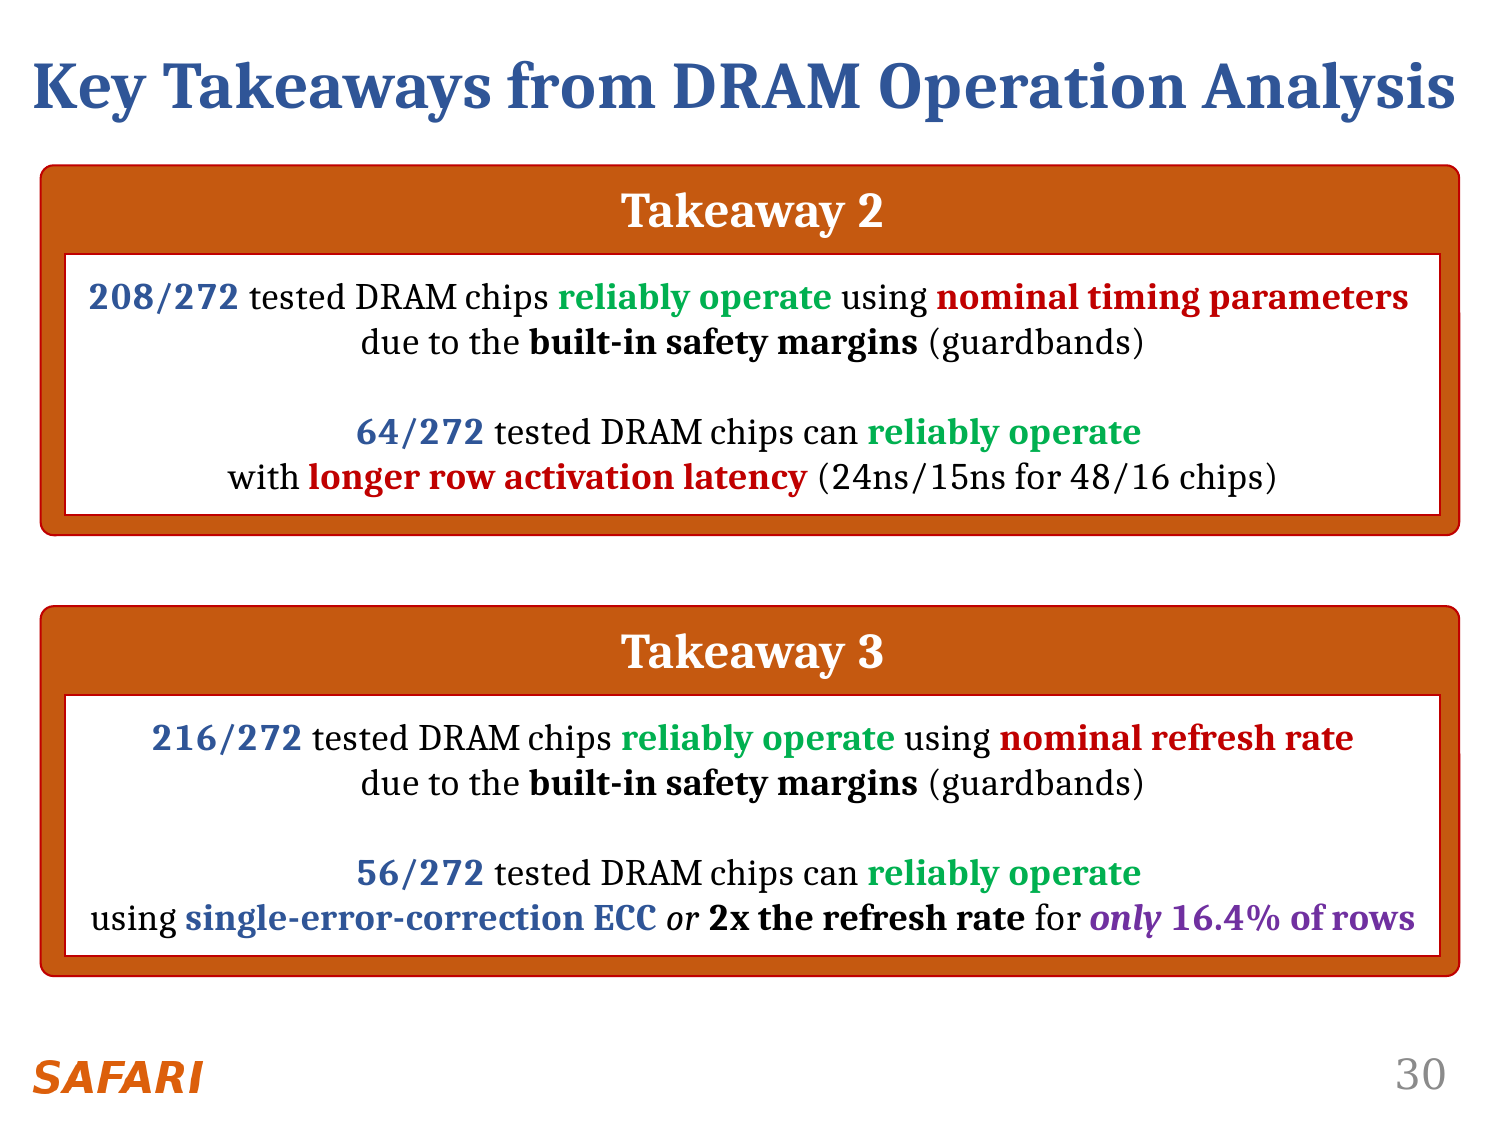

Key Takeaways from DRAM Operation Analysis

Takeaway 2
208/272 tested DRAM chips reliably operate using nominal timing parameters
due to the built-in safety margins (guardbands)

64/272 tested DRAM chips can reliably operate
with longer row activation latency (24ns/15ns for 48/16 chips)

Takeaway 3

216/272 tested DRAM chips reliably operate using nominal refresh rate
due to the built-in safety margins (guardbands)

56/272 tested DRAM chips can reliably operate
using single-error-correction ECC or 2x the refresh rate for only 16.4% of rows

Takeaway 3

216/272 tested DRAM chips reliably operate using nominal refresh rate
due to the built-in safety margins (guardbands)

56/272 tested DRAM chips can reliably operate
using single-error-correction ECC or 2x the refresh rate for only 16.4% of rows